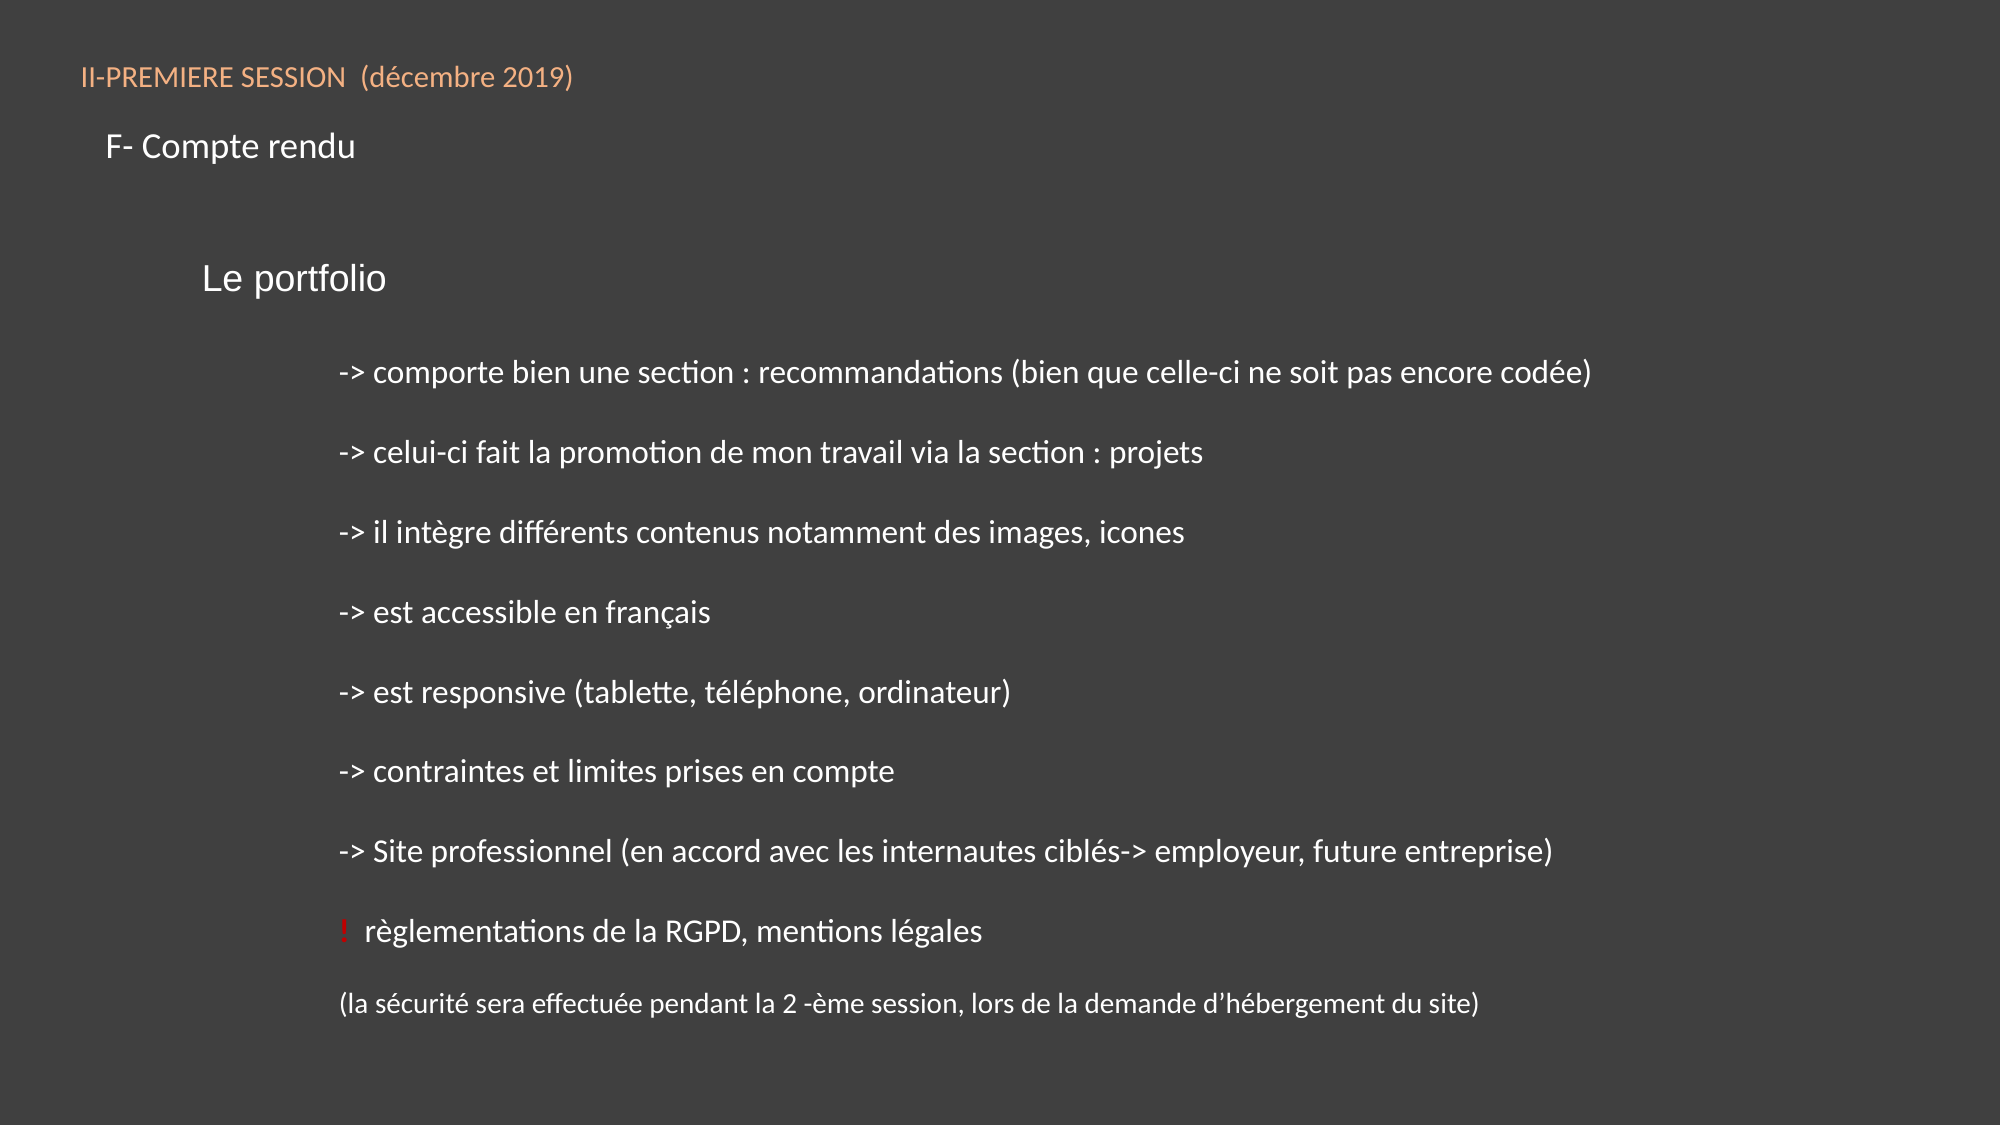

II-PREMIERE SESSION  (décembre 2019)
F- Compte rendu
Le portfolio
-> comporte bien une section : recommandations (bien que celle-ci ne soit pas encore codée)

-> celui-ci fait la promotion de mon travail via la section : projets

-> il intègre différents contenus notamment des images, icones

-> est accessible en français

-> est responsive (tablette, téléphone, ordinateur)

-> contraintes et limites prises en compte

-> Site professionnel (en accord avec les internautes ciblés-> employeur, future entreprise)

!  règlementations de la RGPD, mentions légales

(la sécurité sera effectuée pendant la 2 -ème session, lors de la demande d’hébergement du site)